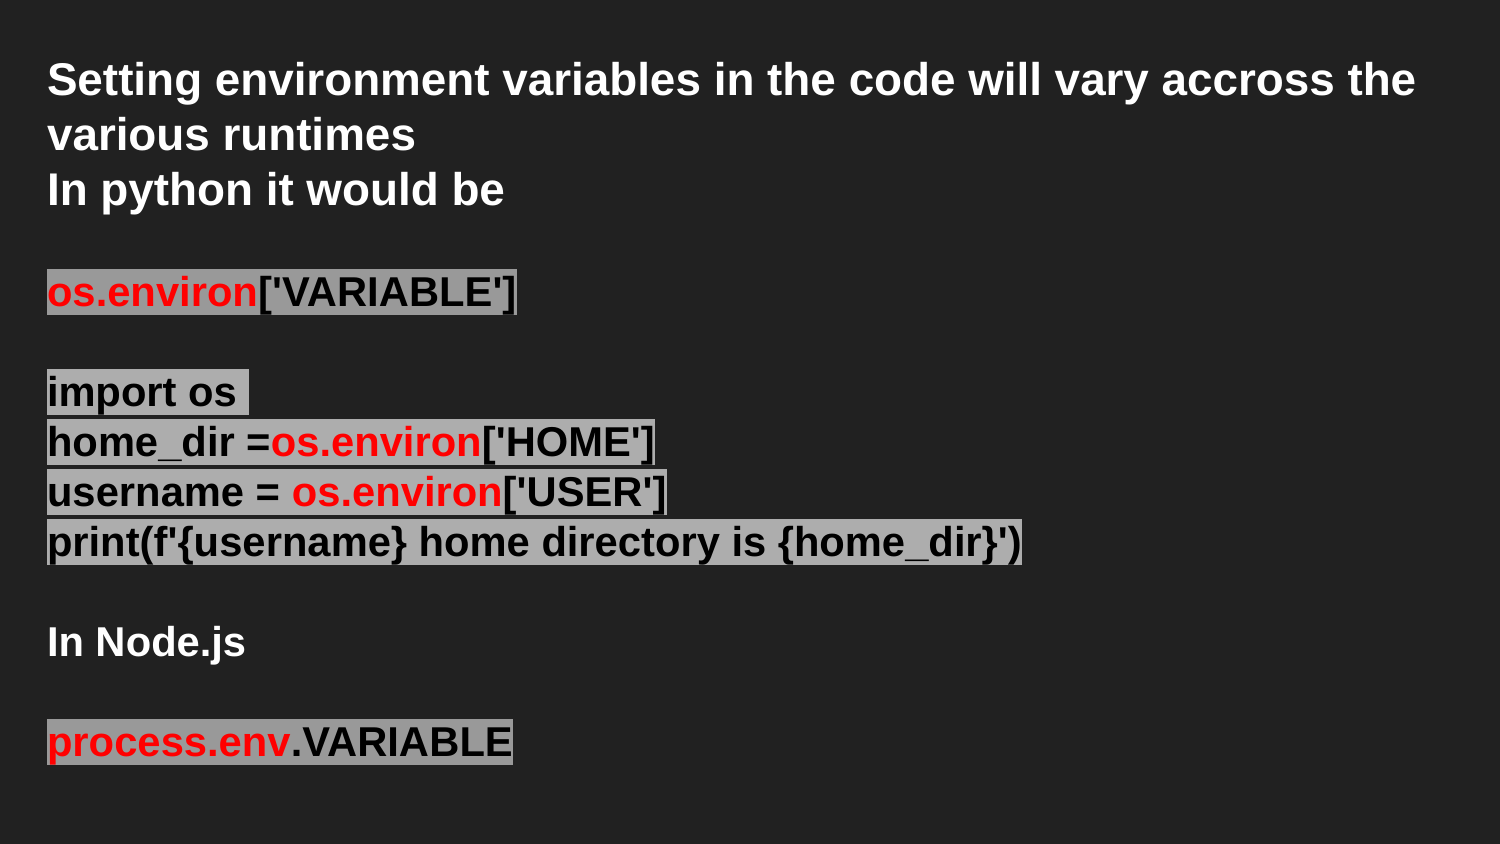

Setting environment variables in the code will vary accross the various runtimes
In python it would be

os.environ['VARIABLE']

import os
home_dir =os.environ['HOME']
username = os.environ['USER']
print(f'{username} home directory is {home_dir}')

In Node.js

process.env.VARIABLE